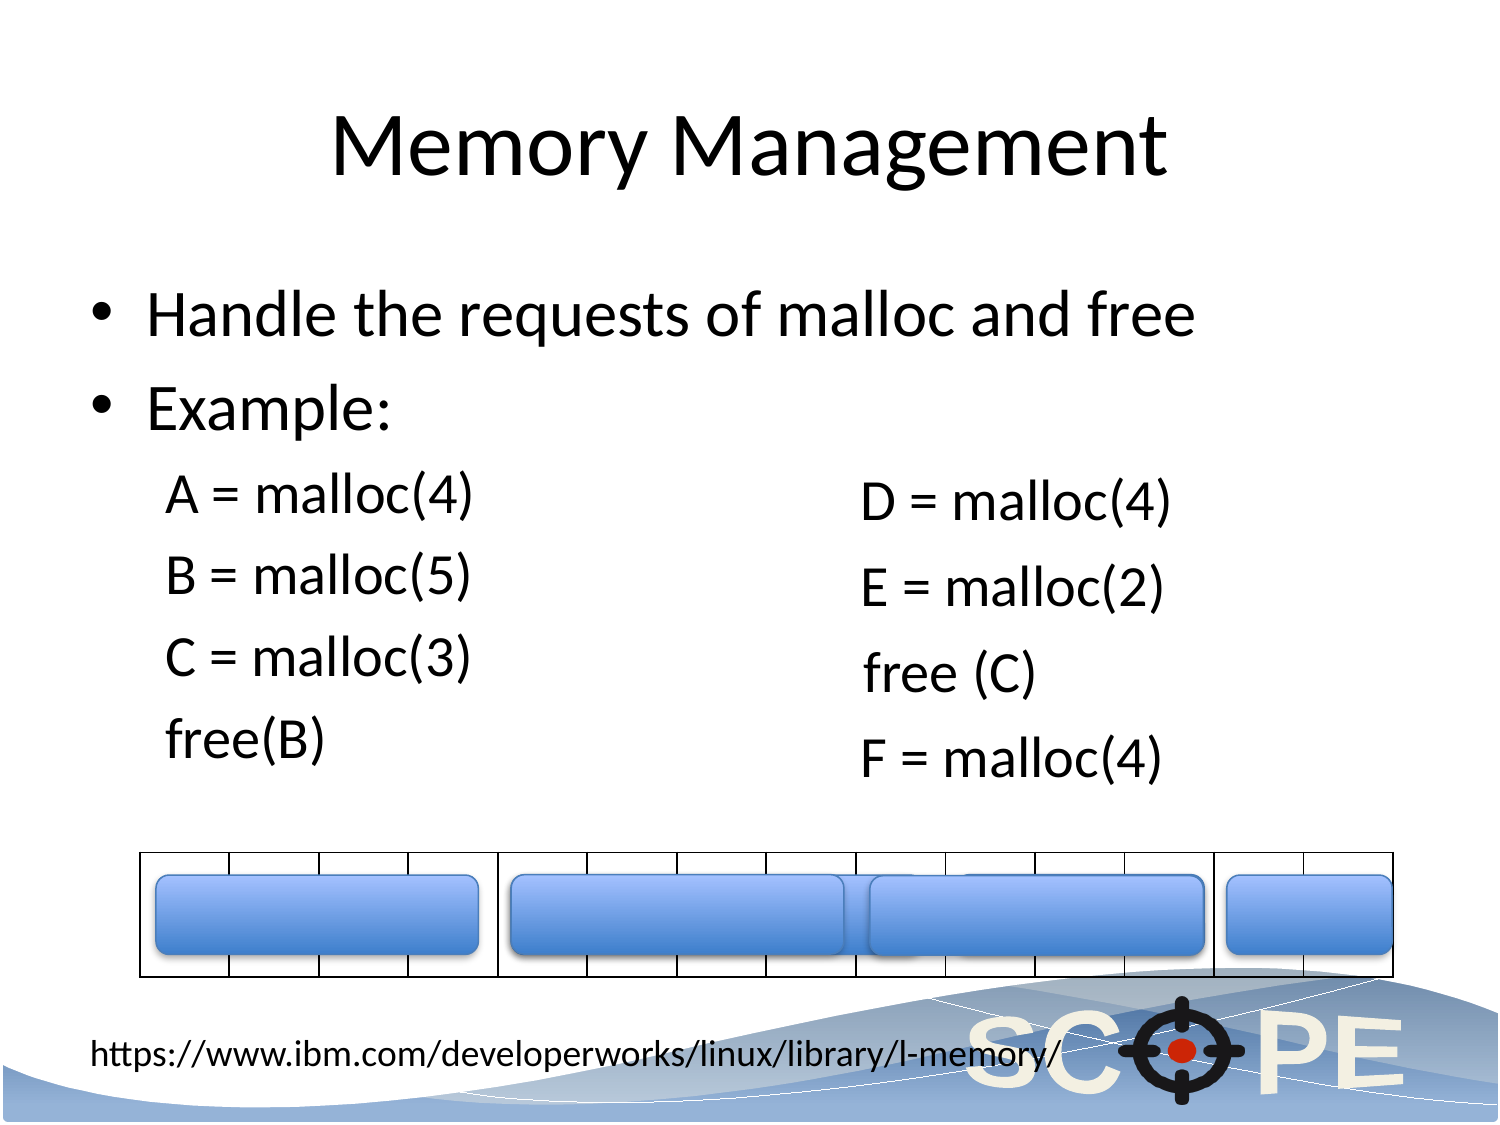

# Memory Management
Handle the requests of malloc and free
Example:
A = malloc(4)
B = malloc(5)
C = malloc(3)
free(B)
D = malloc(4)
E = malloc(2)
free (C)
F = malloc(4)
|  |  |  |  |  |  |  |  |  |  |  |  |  |  |
| --- | --- | --- | --- | --- | --- | --- | --- | --- | --- | --- | --- | --- | --- |

https://www.ibm.com/developerworks/linux/library/l-memory/